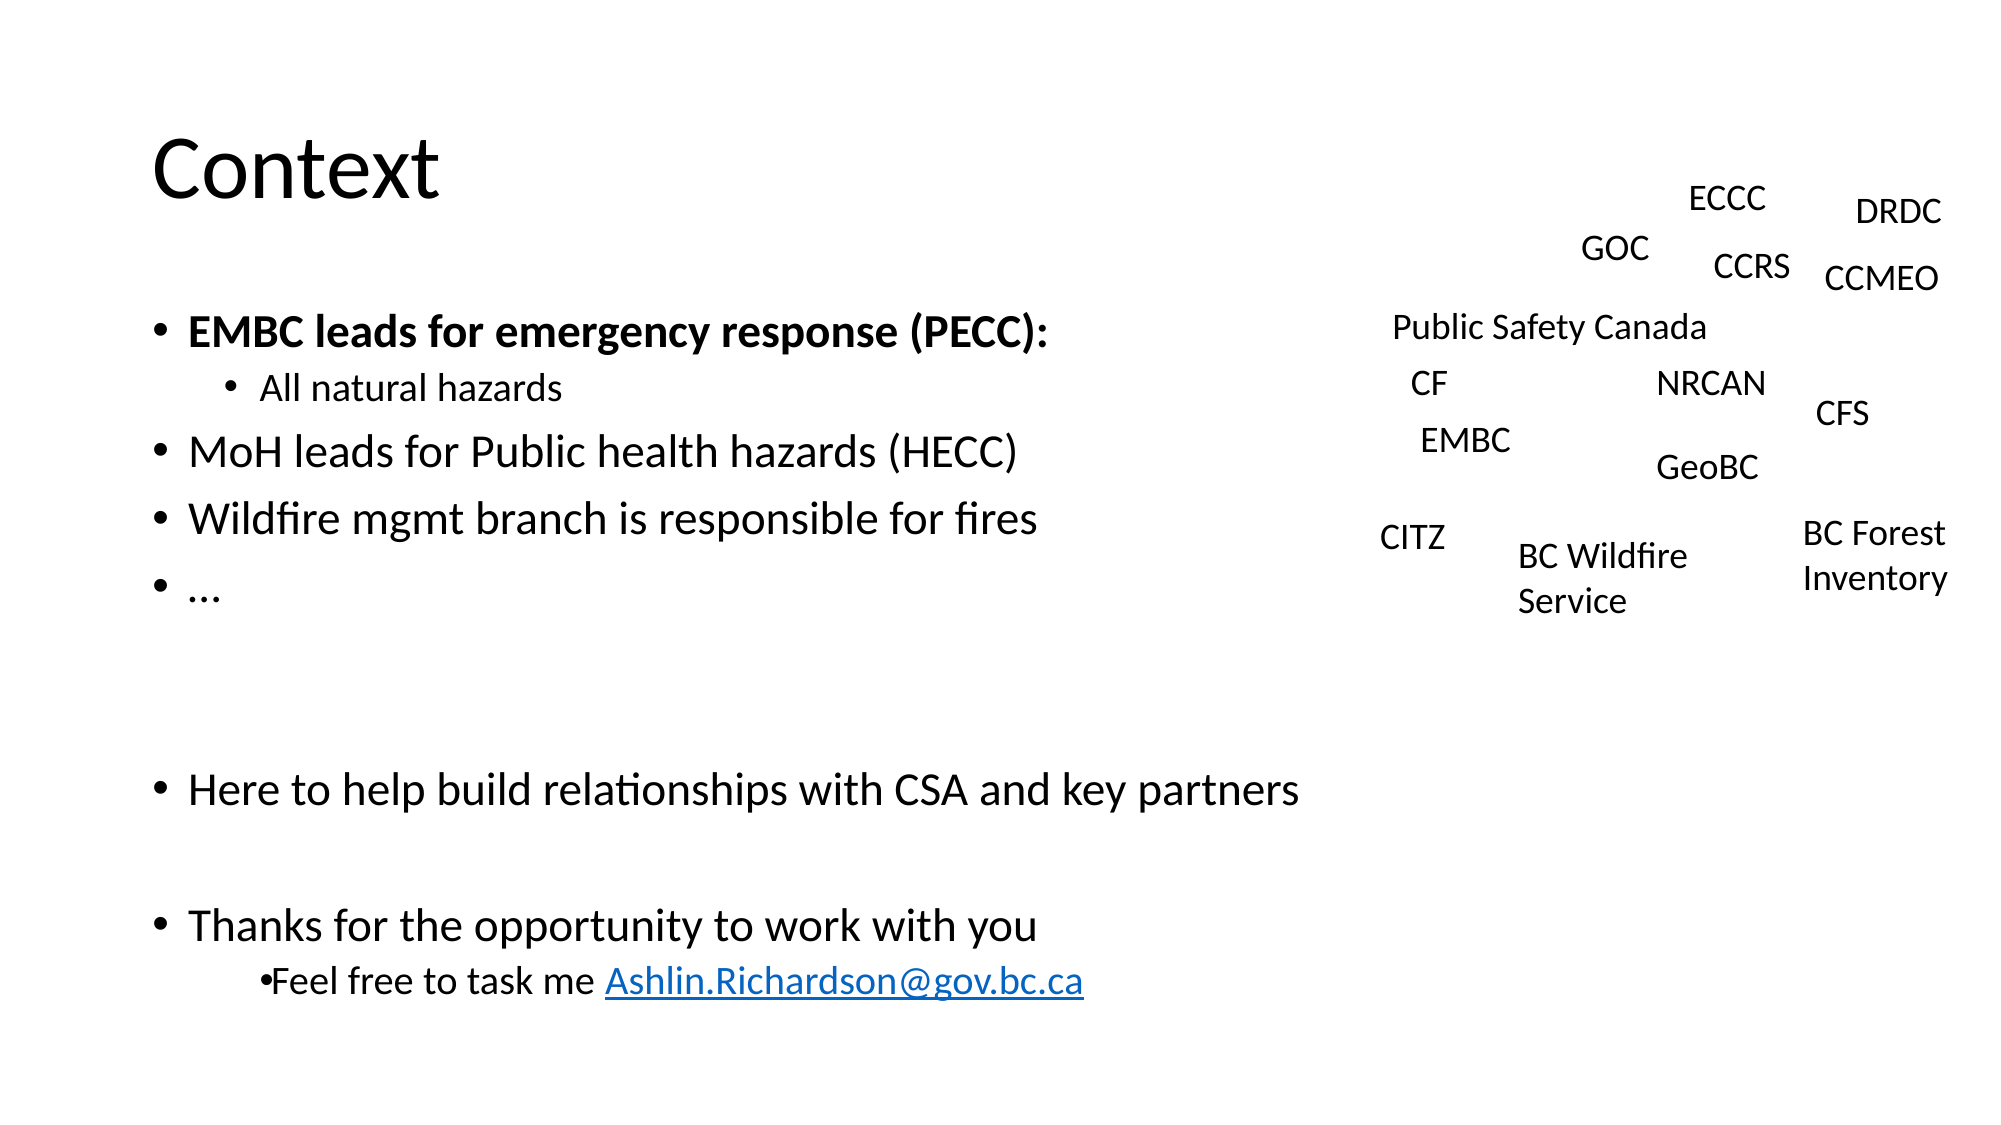

# Context
ECCC
DRDC
GOC
CCRS
CCMEO
Public Safety Canada
EMBC leads for emergency response (PECC):
All natural hazards
MoH leads for Public health hazards (HECC)
Wildfire mgmt branch is responsible for fires
…

Here to help build relationships with CSA and key partners

Thanks for the opportunity to work with you
Feel free to task me Ashlin.Richardson@gov.bc.ca

NRCAN
CF
CFS
EMBC
GeoBC
BC Forest Inventory
CITZ
BC Wildfire Service